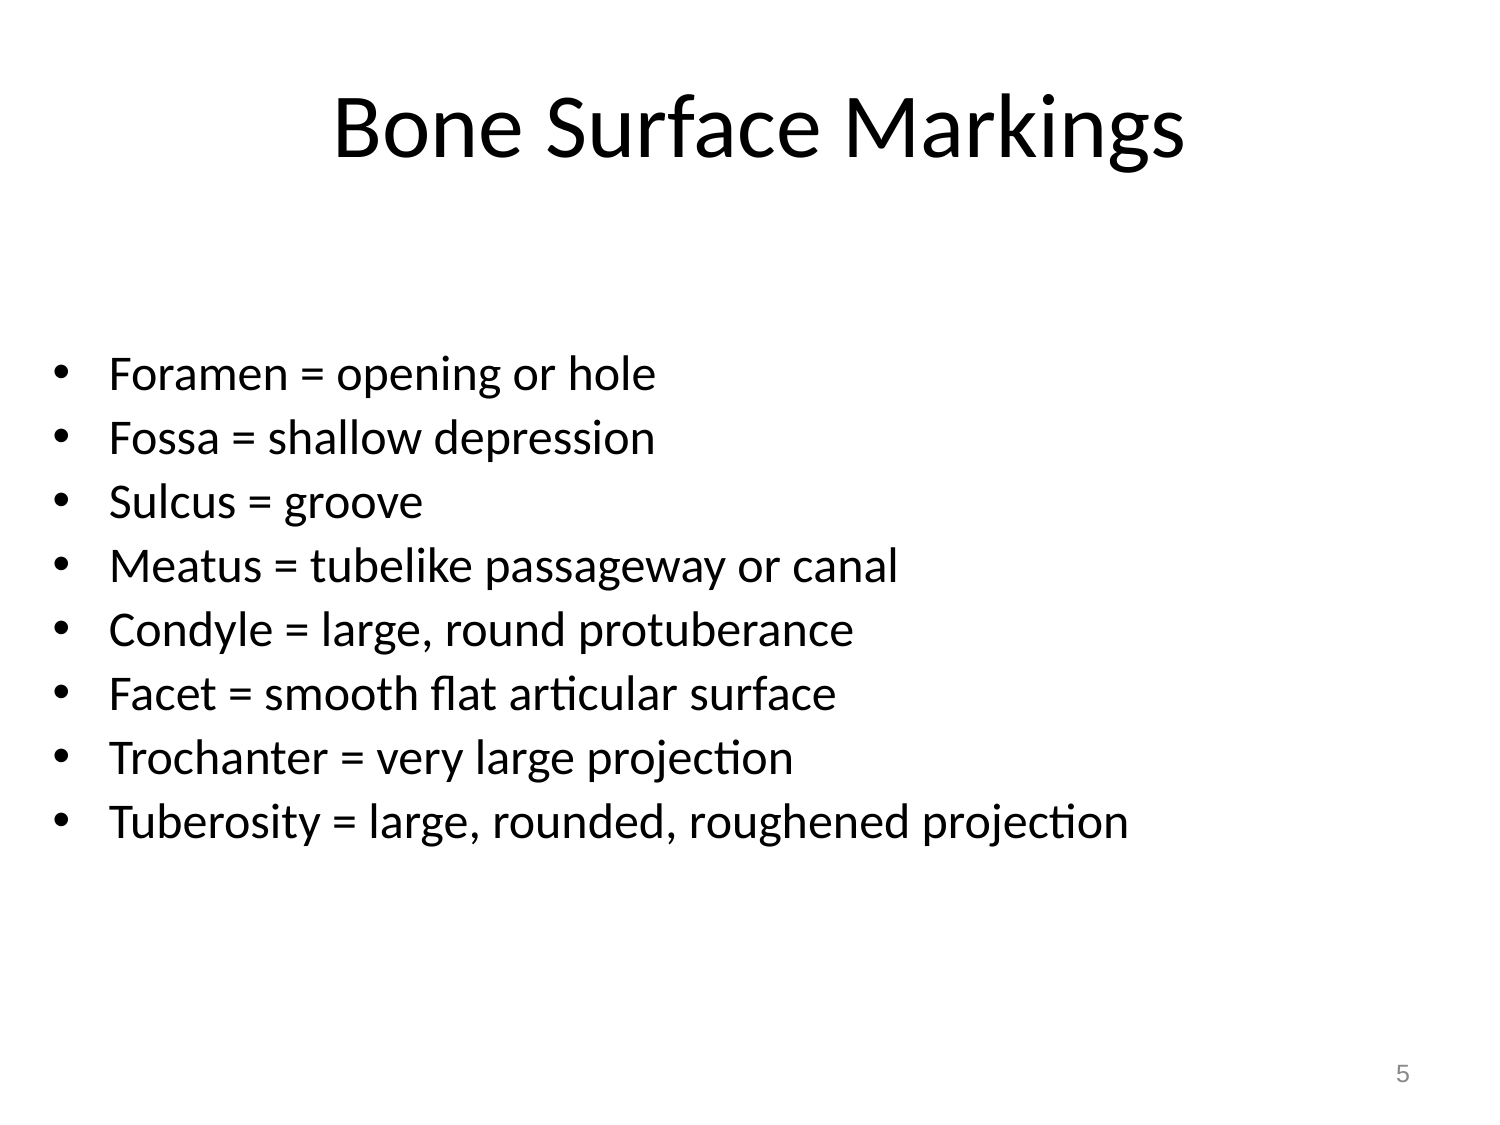

# Bone Surface Markings
Foramen = opening or hole
Fossa = shallow depression
Sulcus = groove
Meatus = tubelike passageway or canal
Condyle = large, round protuberance
Facet = smooth flat articular surface
Trochanter = very large projection
Tuberosity = large, rounded, roughened projection
5